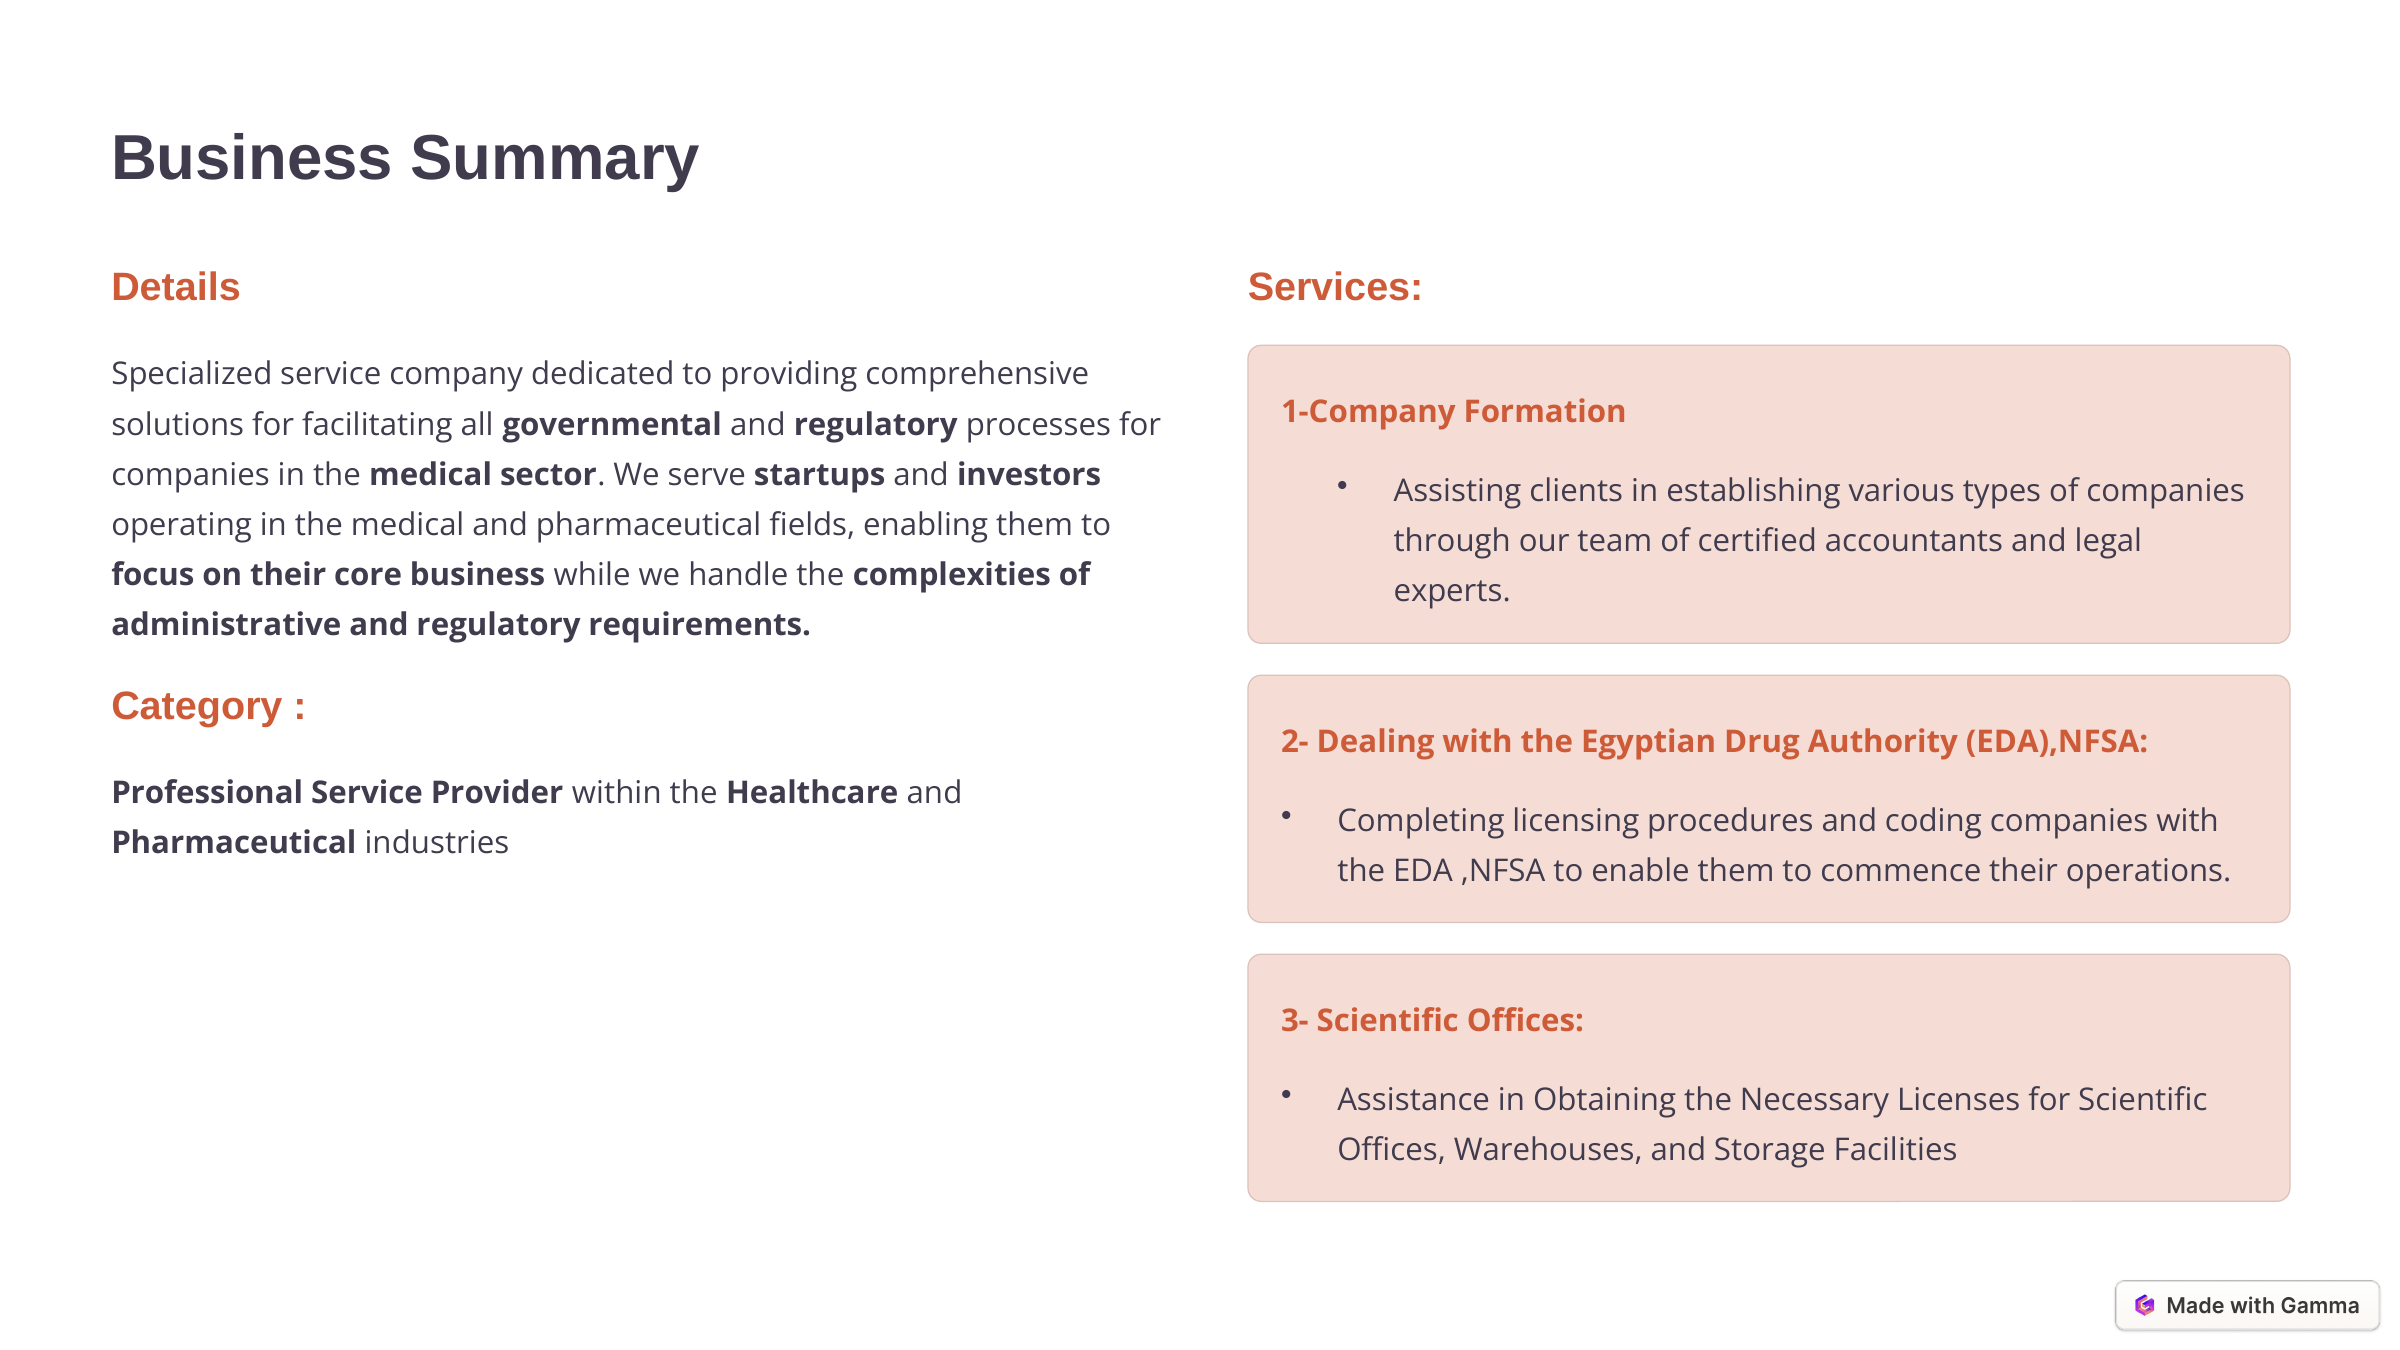

Business Summary
Details
Services:
Specialized service company dedicated to providing comprehensive solutions for facilitating all governmental and regulatory processes for companies in the medical sector. We serve startups and investors operating in the medical and pharmaceutical fields, enabling them to focus on their core business while we handle the complexities of administrative and regulatory requirements.

1-Company Formation
Assisting clients in establishing various types of companies through our team of certified accountants and legal experts.

Category :
2- Dealing with the Egyptian Drug Authority (EDA),NFSA:
Professional Service Provider within the Healthcare and Pharmaceutical industries
Completing licensing procedures and coding companies with the EDA ,NFSA to enable them to commence their operations.

3- Scientific Offices:
Assistance in Obtaining the Necessary Licenses for Scientific Offices, Warehouses, and Storage Facilities